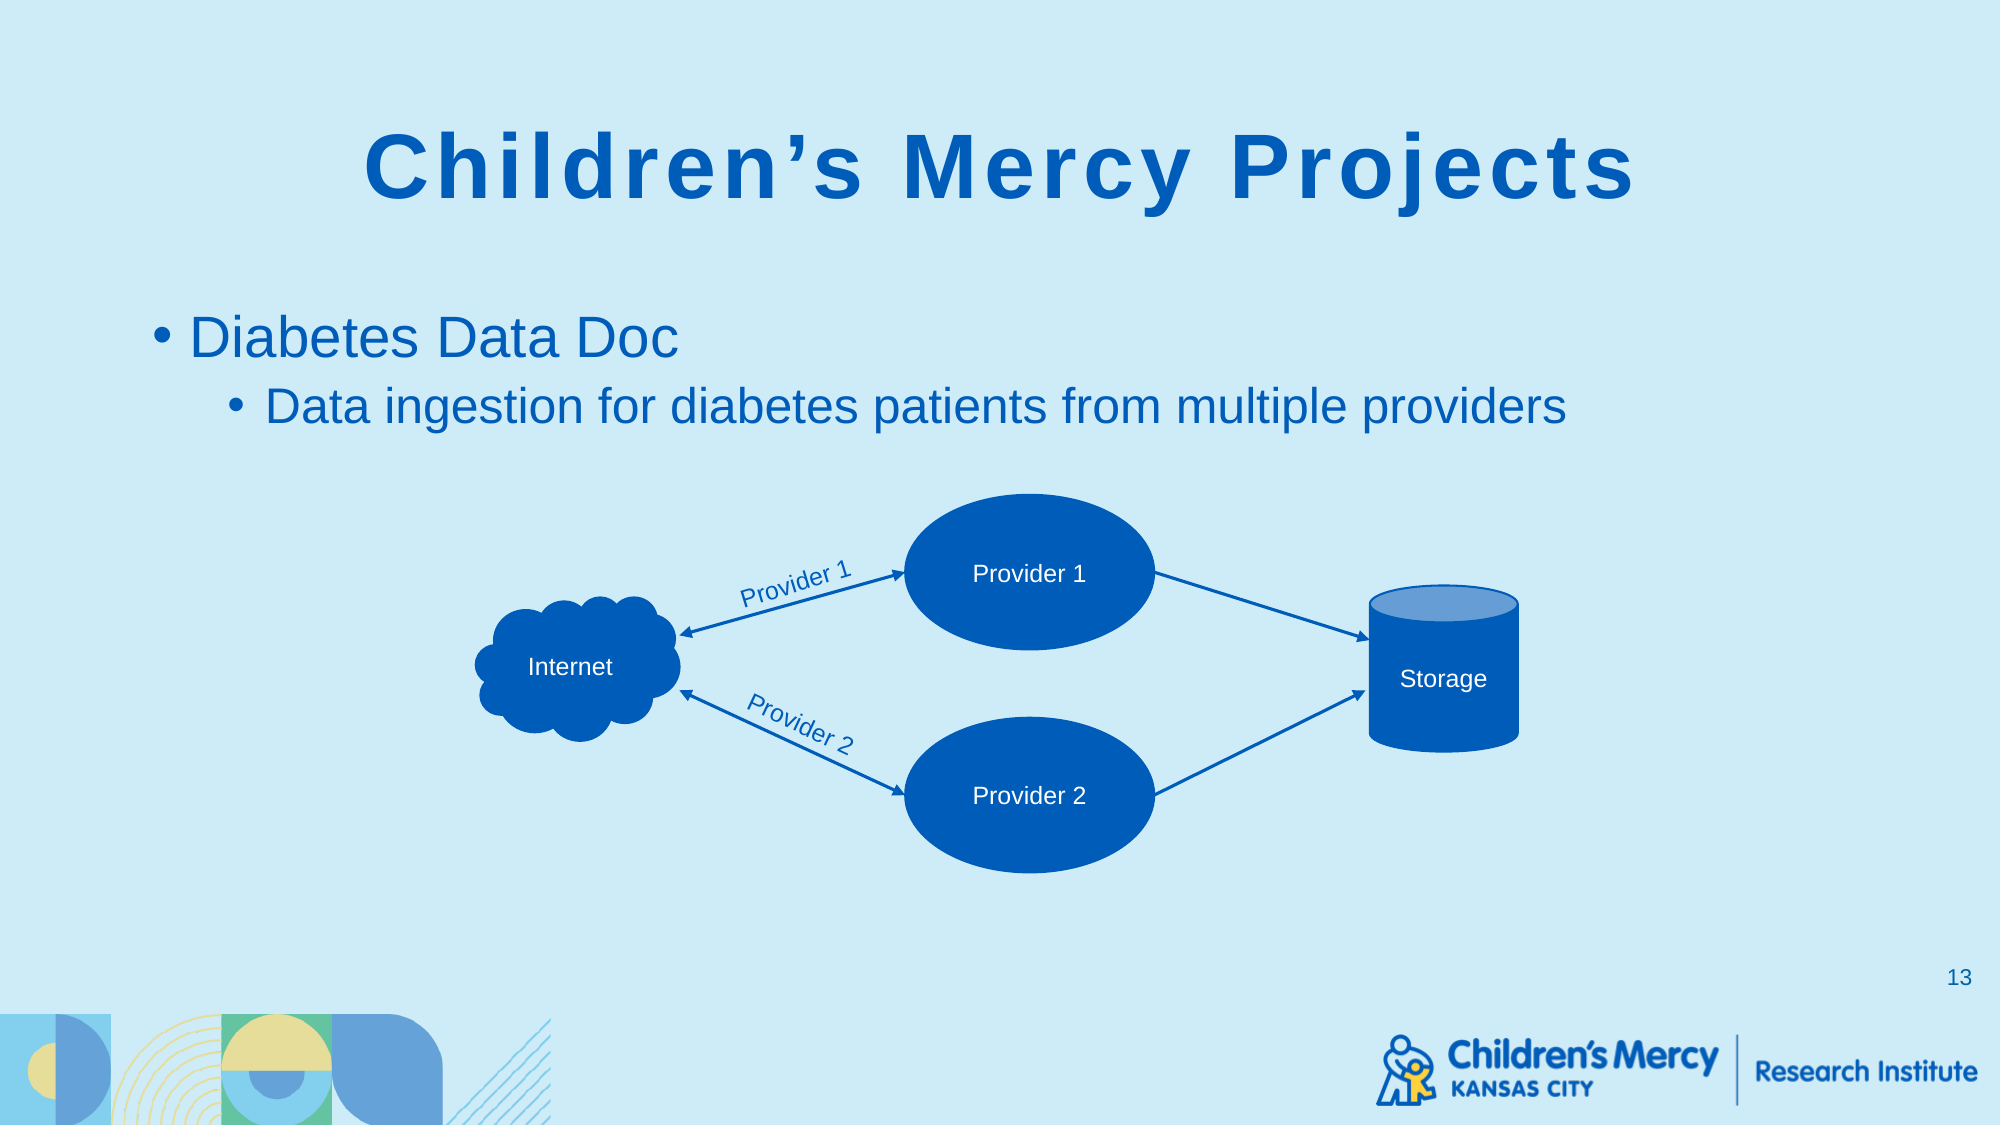

# Children’s Mercy Projects
Diabetes Data Doc
Data ingestion for diabetes patients from multiple providers
Provider 1
Provider 1
Storage
Internet
Provider 2
Provider 2
13